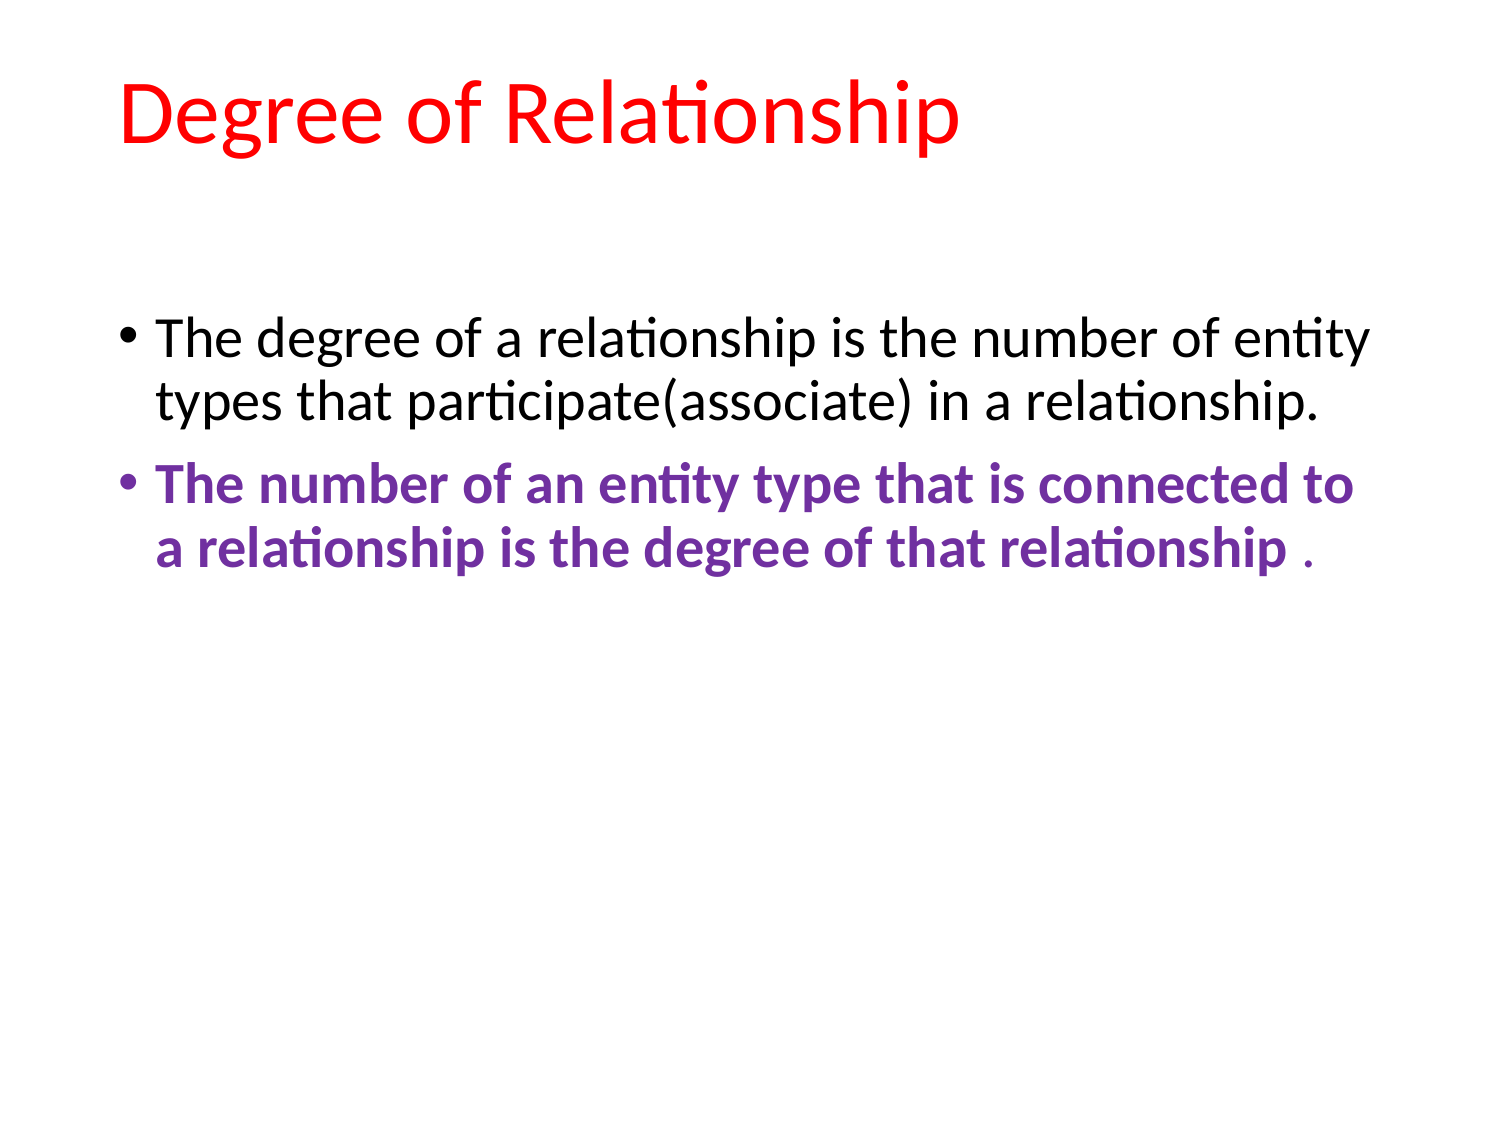

# Degree of Relationship
The degree of a relationship is the number of entity types that participate(associate) in a relationship.
The number of an entity type that is connected to a relationship is the degree of that relationship .